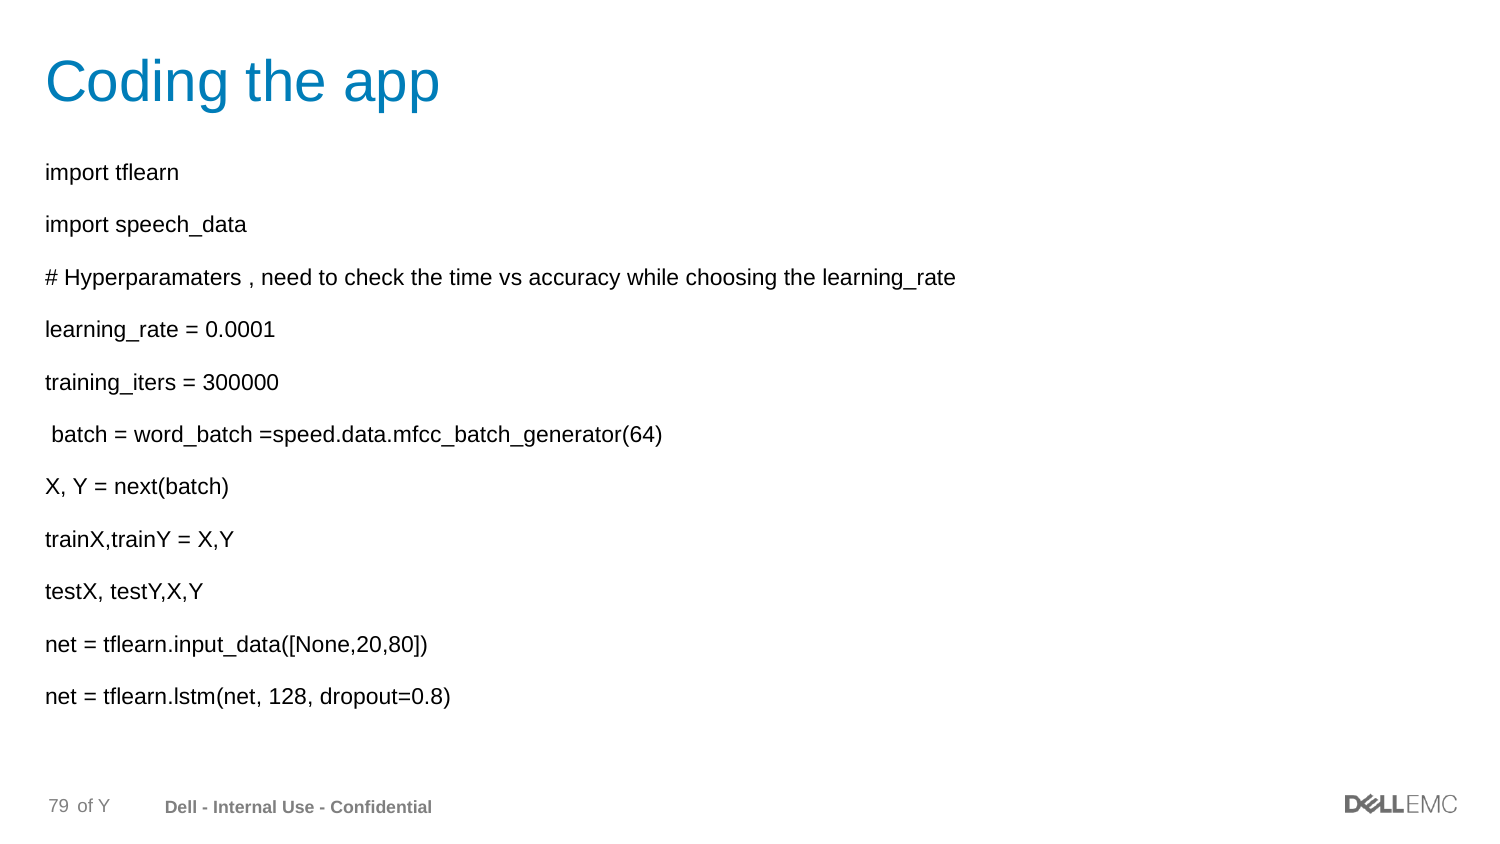

# Coding the app
import tflearn
import speech_data
# Hyperparamaters , need to check the time vs accuracy while choosing the learning_rate
learning_rate = 0.0001
training_iters = 300000
 batch = word_batch =speed.data.mfcc_batch_generator(64)
X, Y = next(batch)
trainX,trainY = X,Y
testX, testY,X,Y
net = tflearn.input_data([None,20,80])
net = tflearn.lstm(net, 128, dropout=0.8)